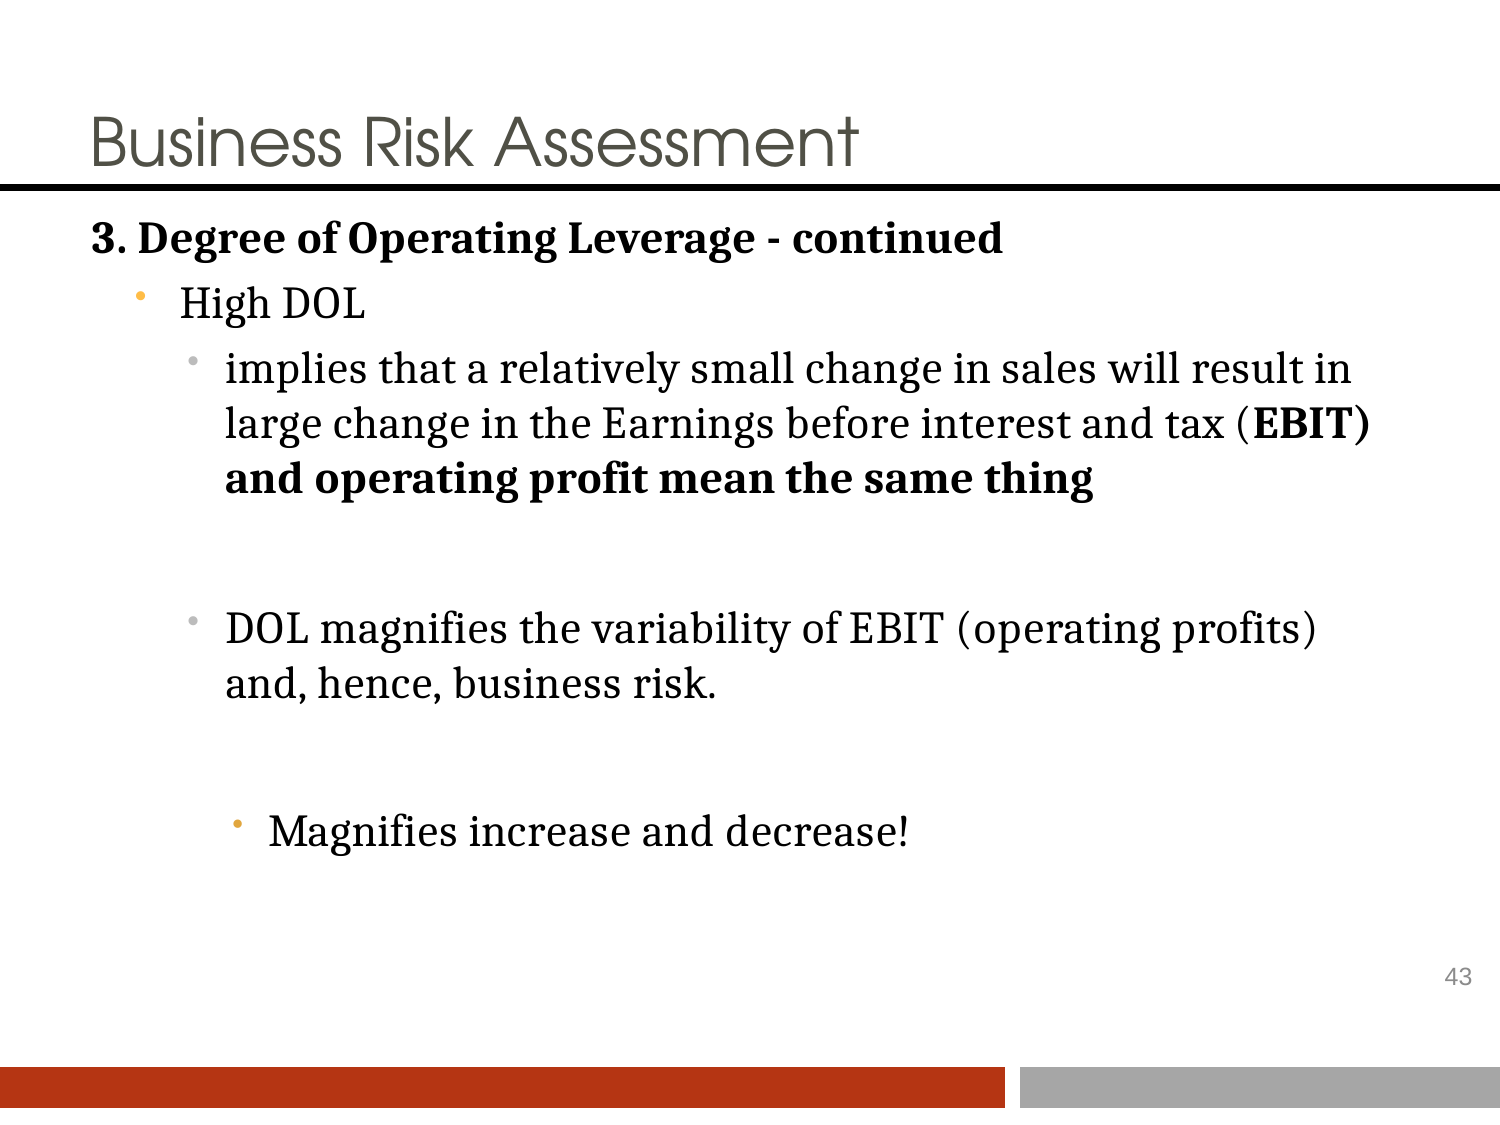

# Business Risk Assessment
3. Degree of Operating Leverage - continued
High DOL
implies that a relatively small change in sales will result in large change in the Earnings before interest and tax (EBIT) and operating profit mean the same thing

DOL magnifies the variability of EBIT (operating profits) and, hence, business risk.

Magnifies increase and decrease!

43